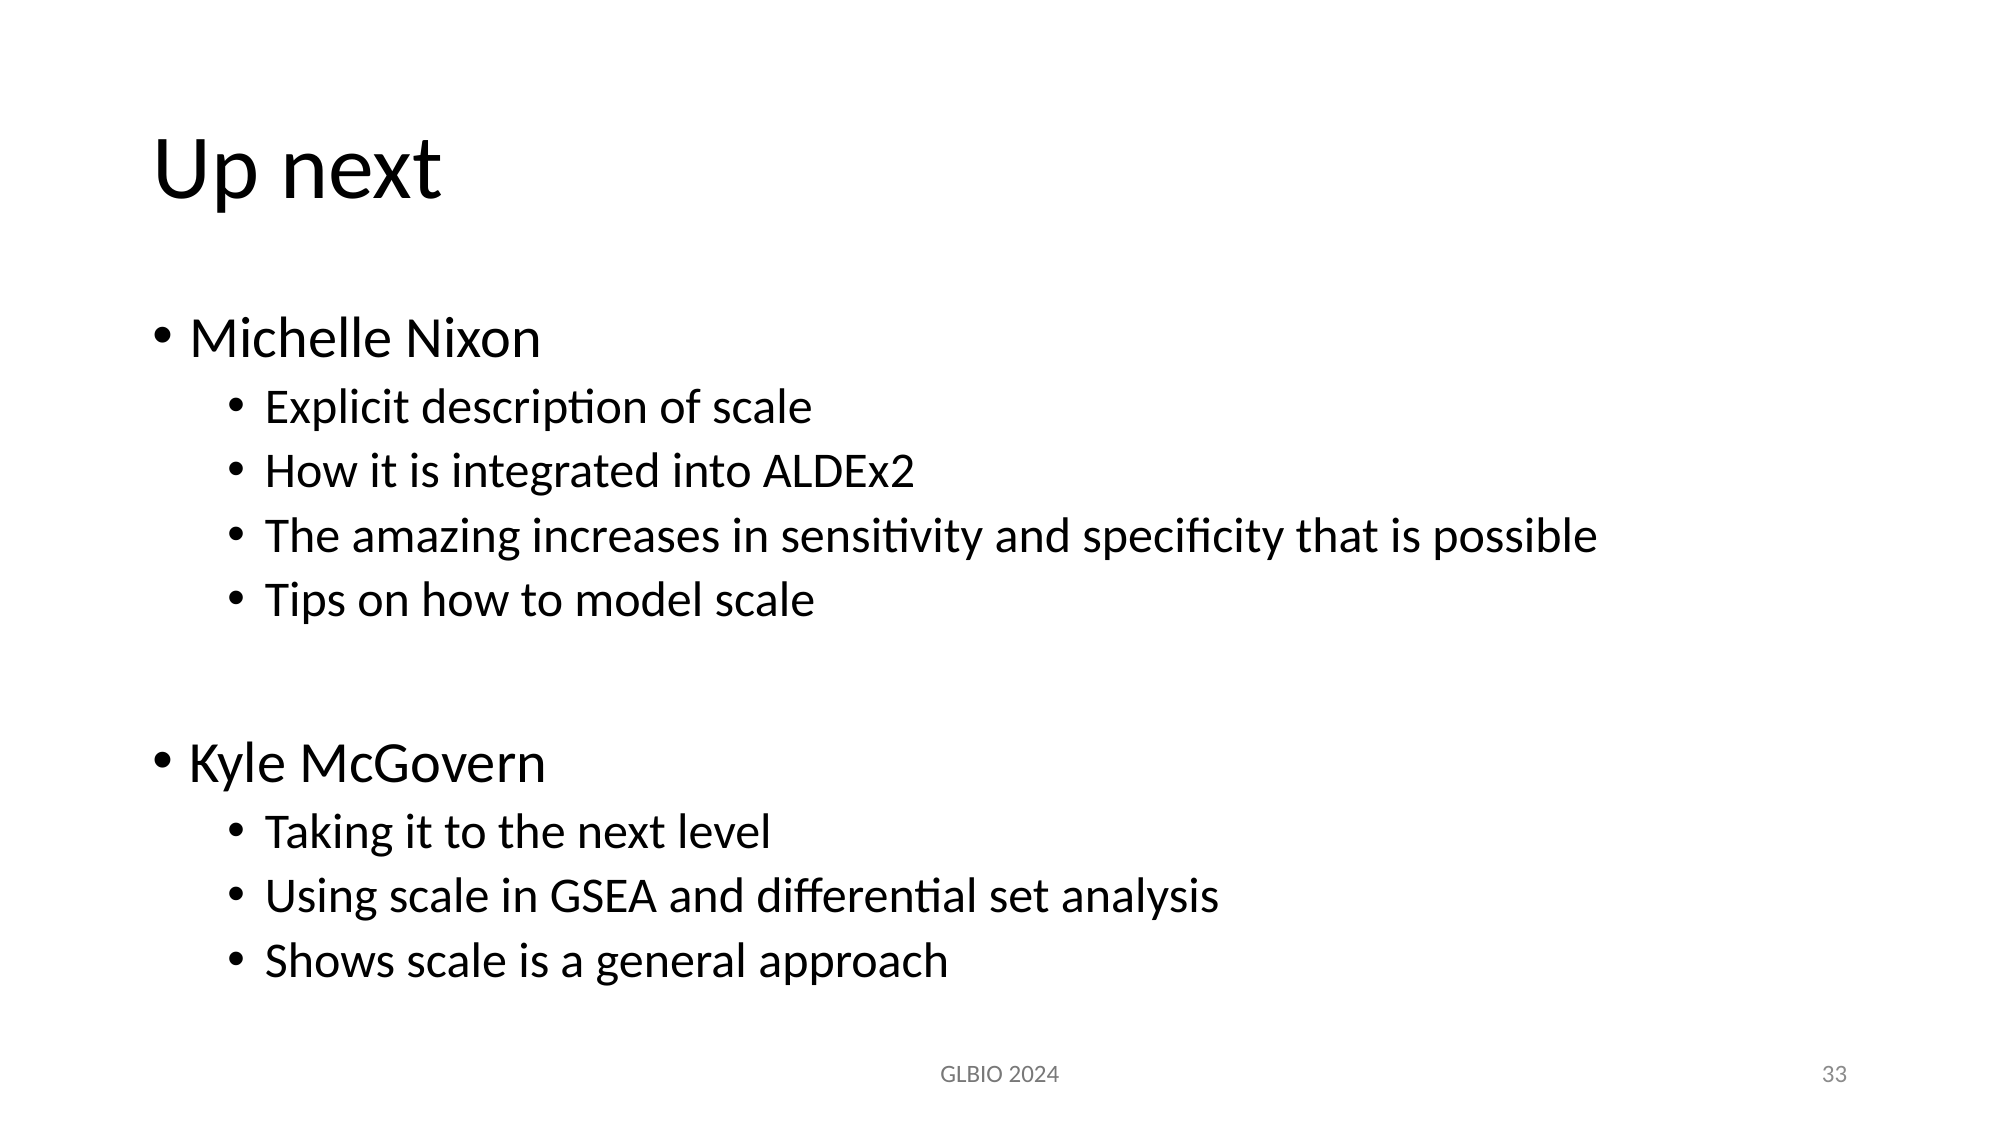

# Up next
Michelle Nixon
Explicit description of scale
How it is integrated into ALDEx2
The amazing increases in sensitivity and specificity that is possible
Tips on how to model scale

Kyle McGovern
Taking it to the next level
Using scale in GSEA and differential set analysis
Shows scale is a general approach
GLBIO 2024
33